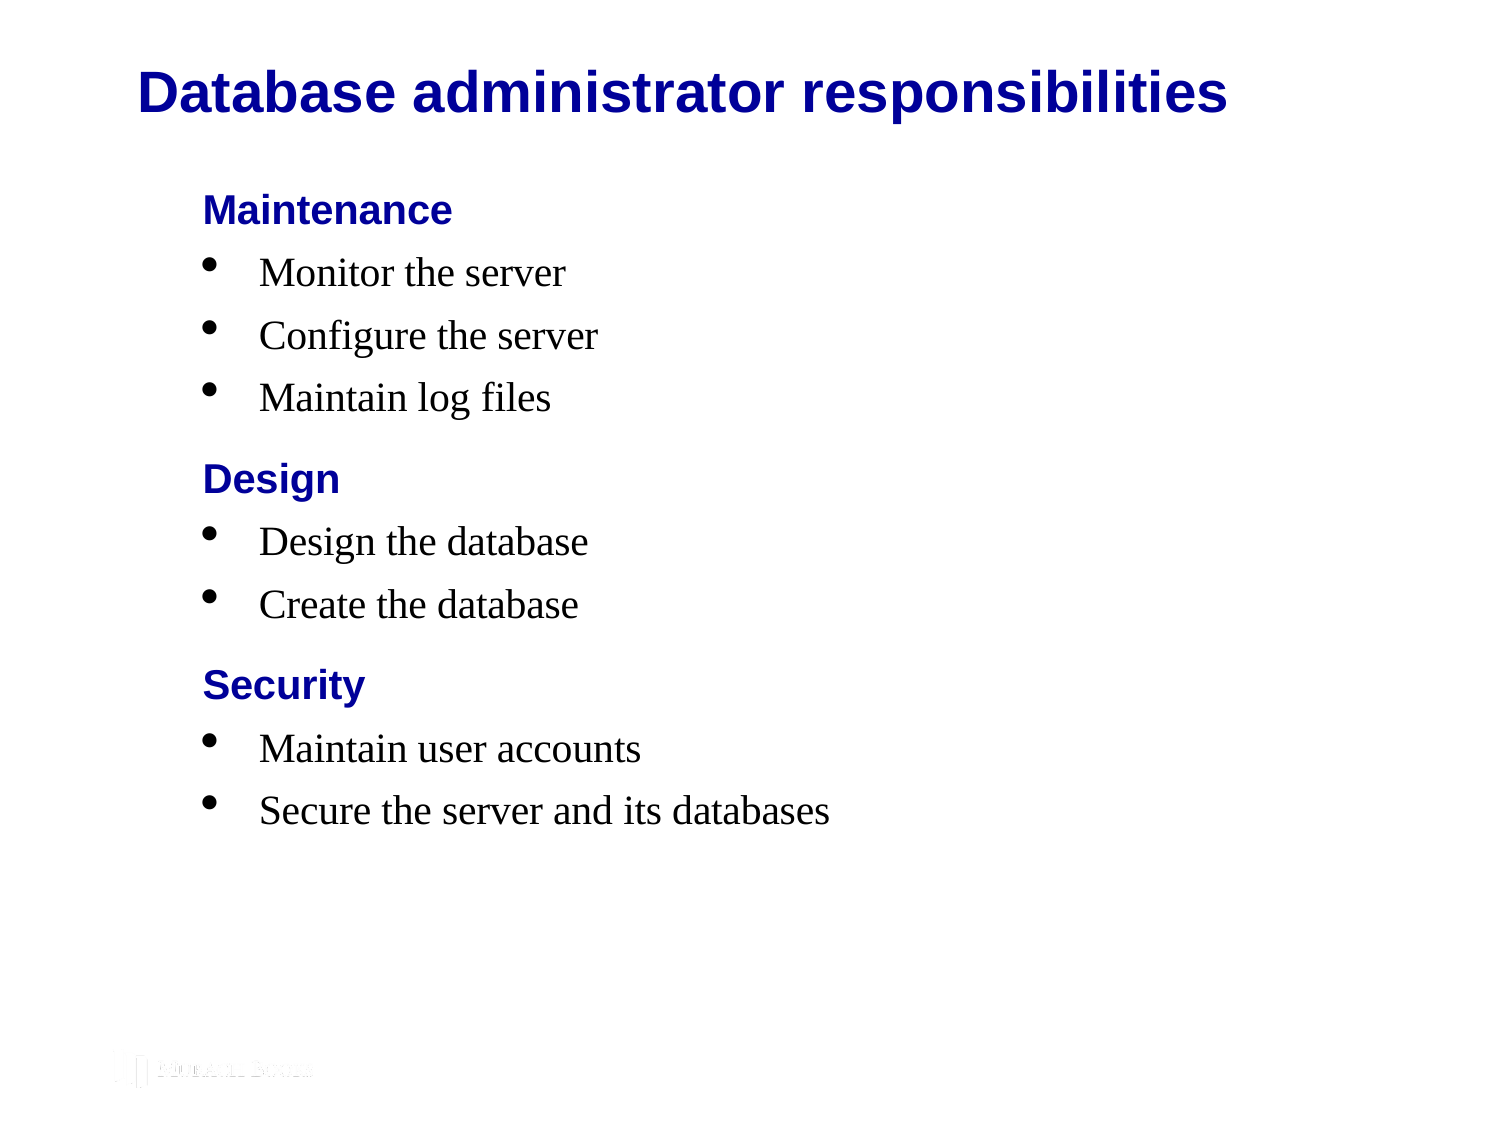

# Database administrator responsibilities
Maintenance
Monitor the server
Configure the server
Maintain log files
Design
Design the database
Create the database
Security
Maintain user accounts
Secure the server and its databases

© 2019, Mike Murach & Associates, Inc.
Murach’s MySQL 3rd Edition

C17, Slide 267